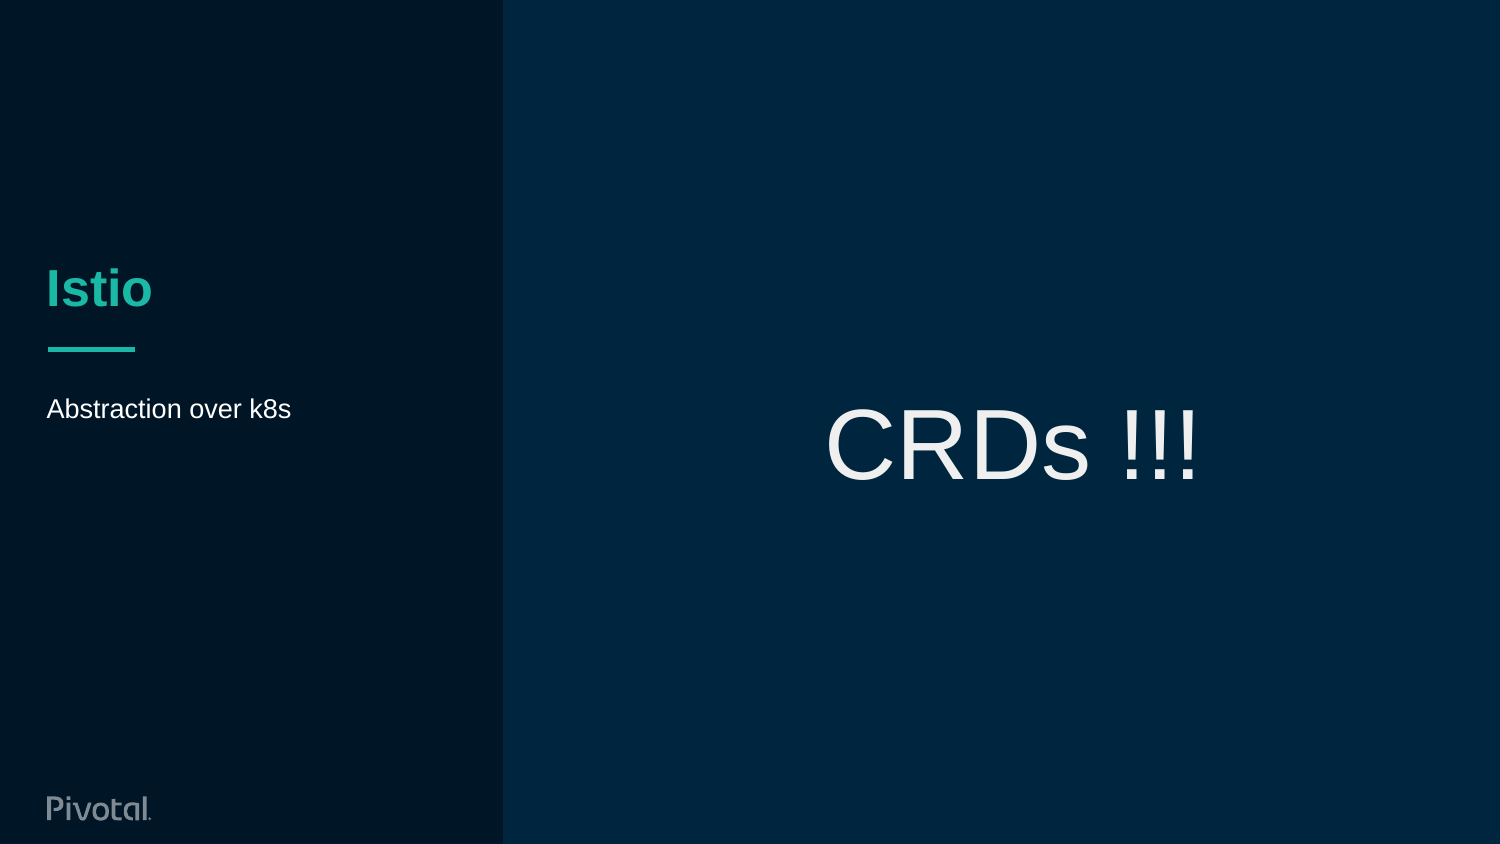

CRDs !!!
# Istio
Abstraction over k8s